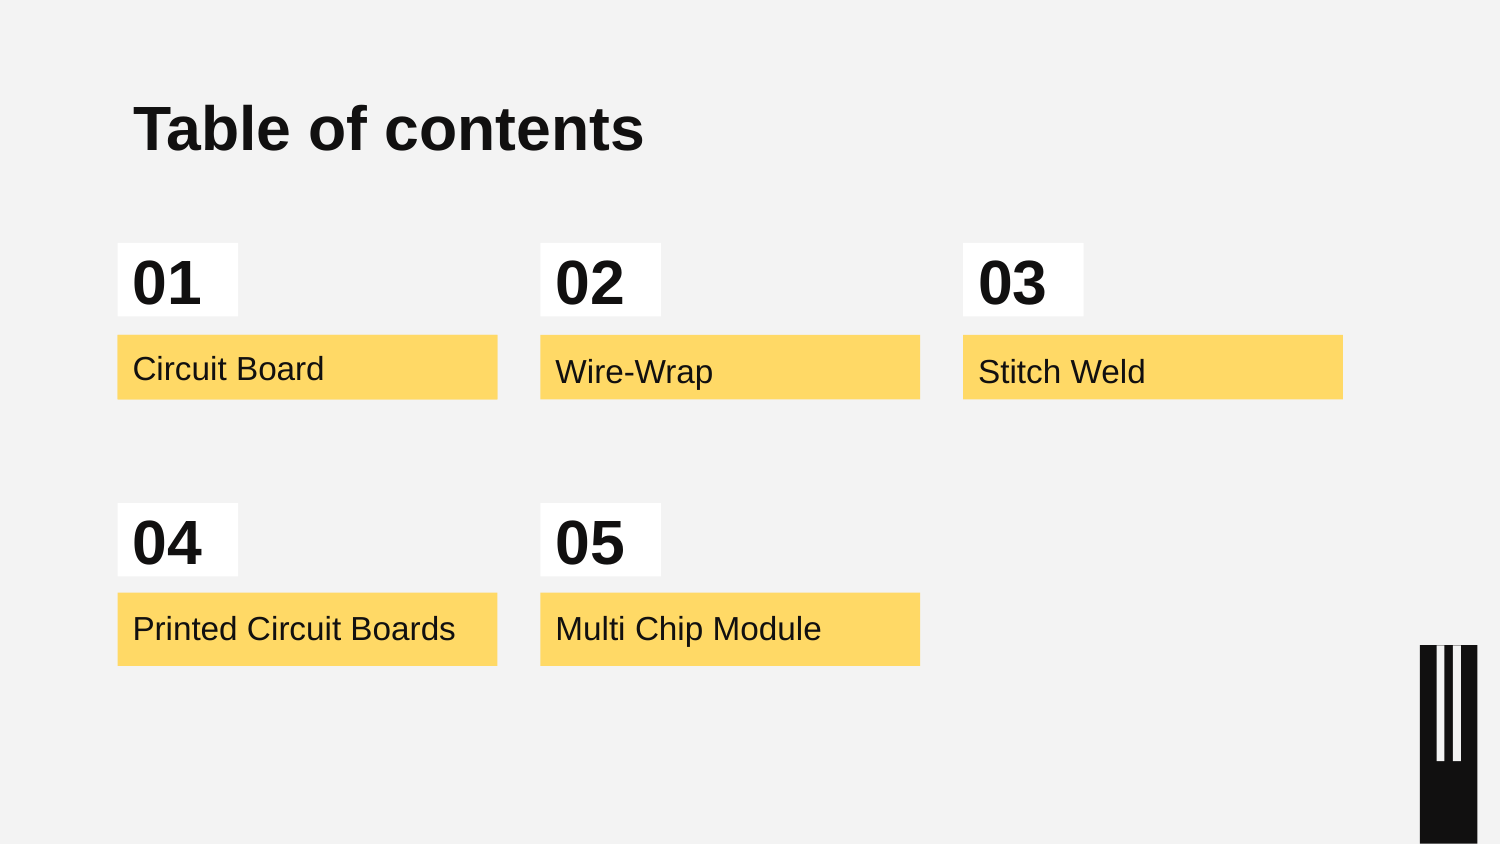

# Table of contents
02
01
03
Introduction
Circuit Board
Wire-Wrap
Stitch Weld
04
05
Printed Circuit Boards
Multi Chip Module